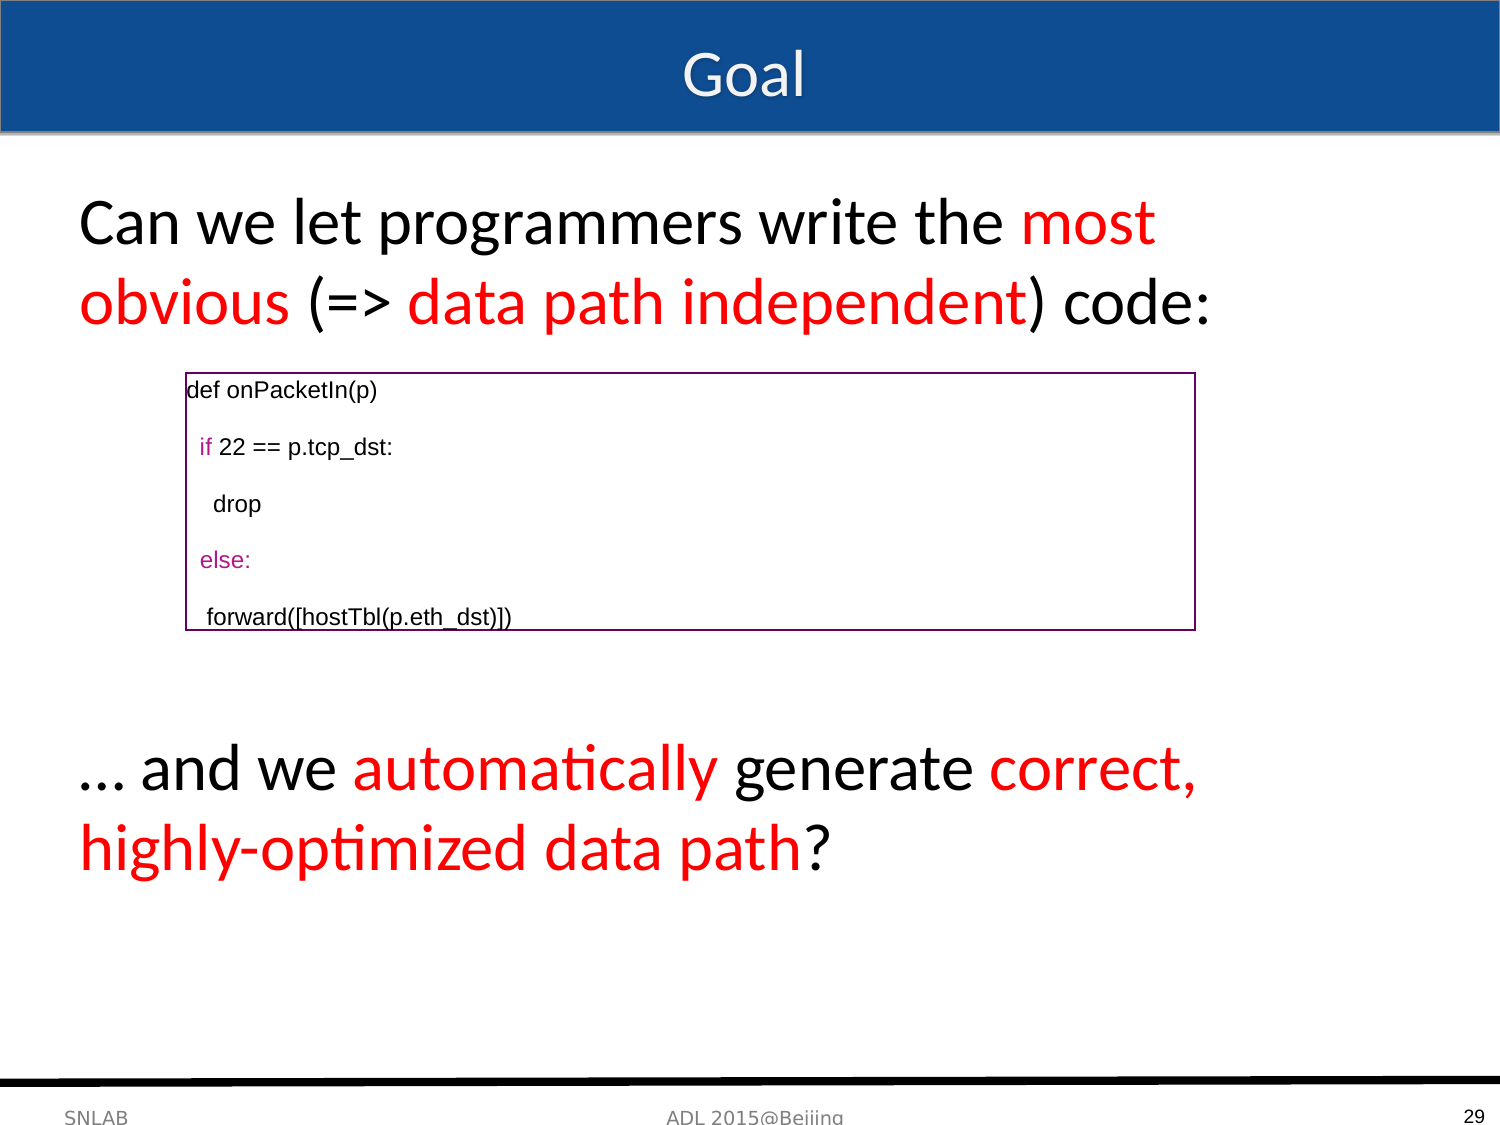

# Goal
Can we let programmers write the most obvious (=> data path independent) code:

… and we automatically generate correct, highly-optimized data path?

def onPacketIn(p)
  if 22 == p.tcp_dst:
    drop
  else:
   forward([hostTbl(p.eth_dst)])
29